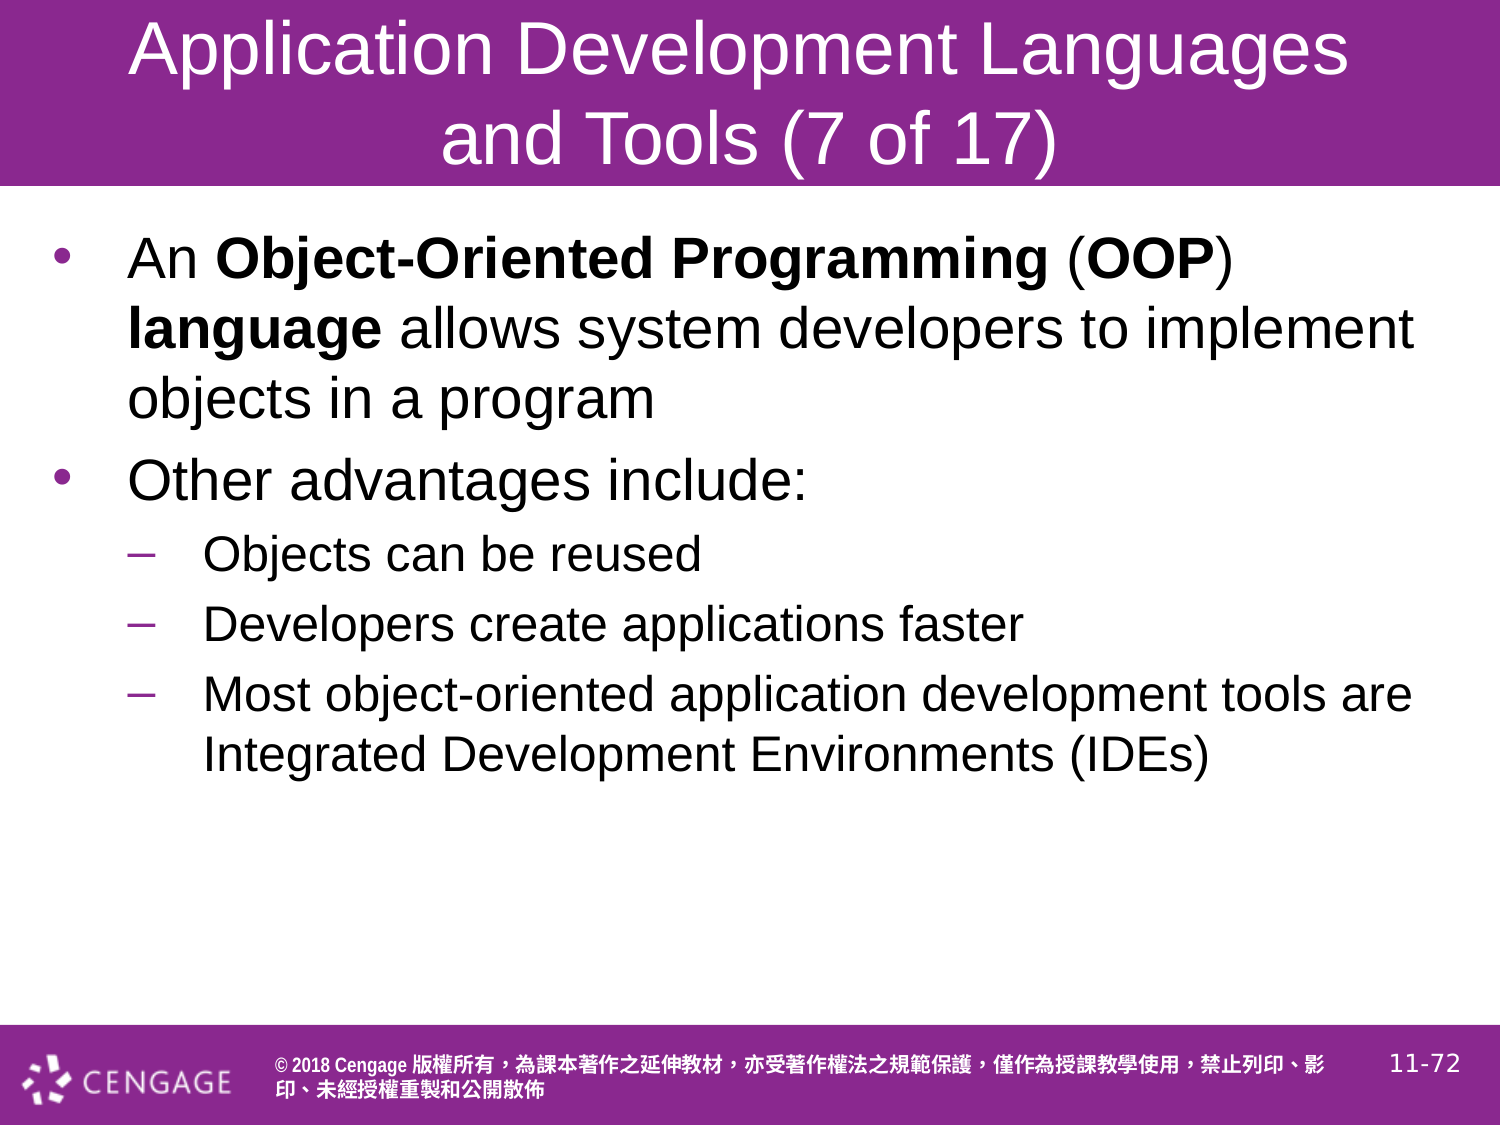

# Application Development Languages and Tools (7 of 17)
An Object-Oriented Programming (OOP) language allows system developers to implement objects in a program
Other advantages include:
Objects can be reused
Developers create applications faster
Most object-oriented application development tools are Integrated Development Environments (IDEs)